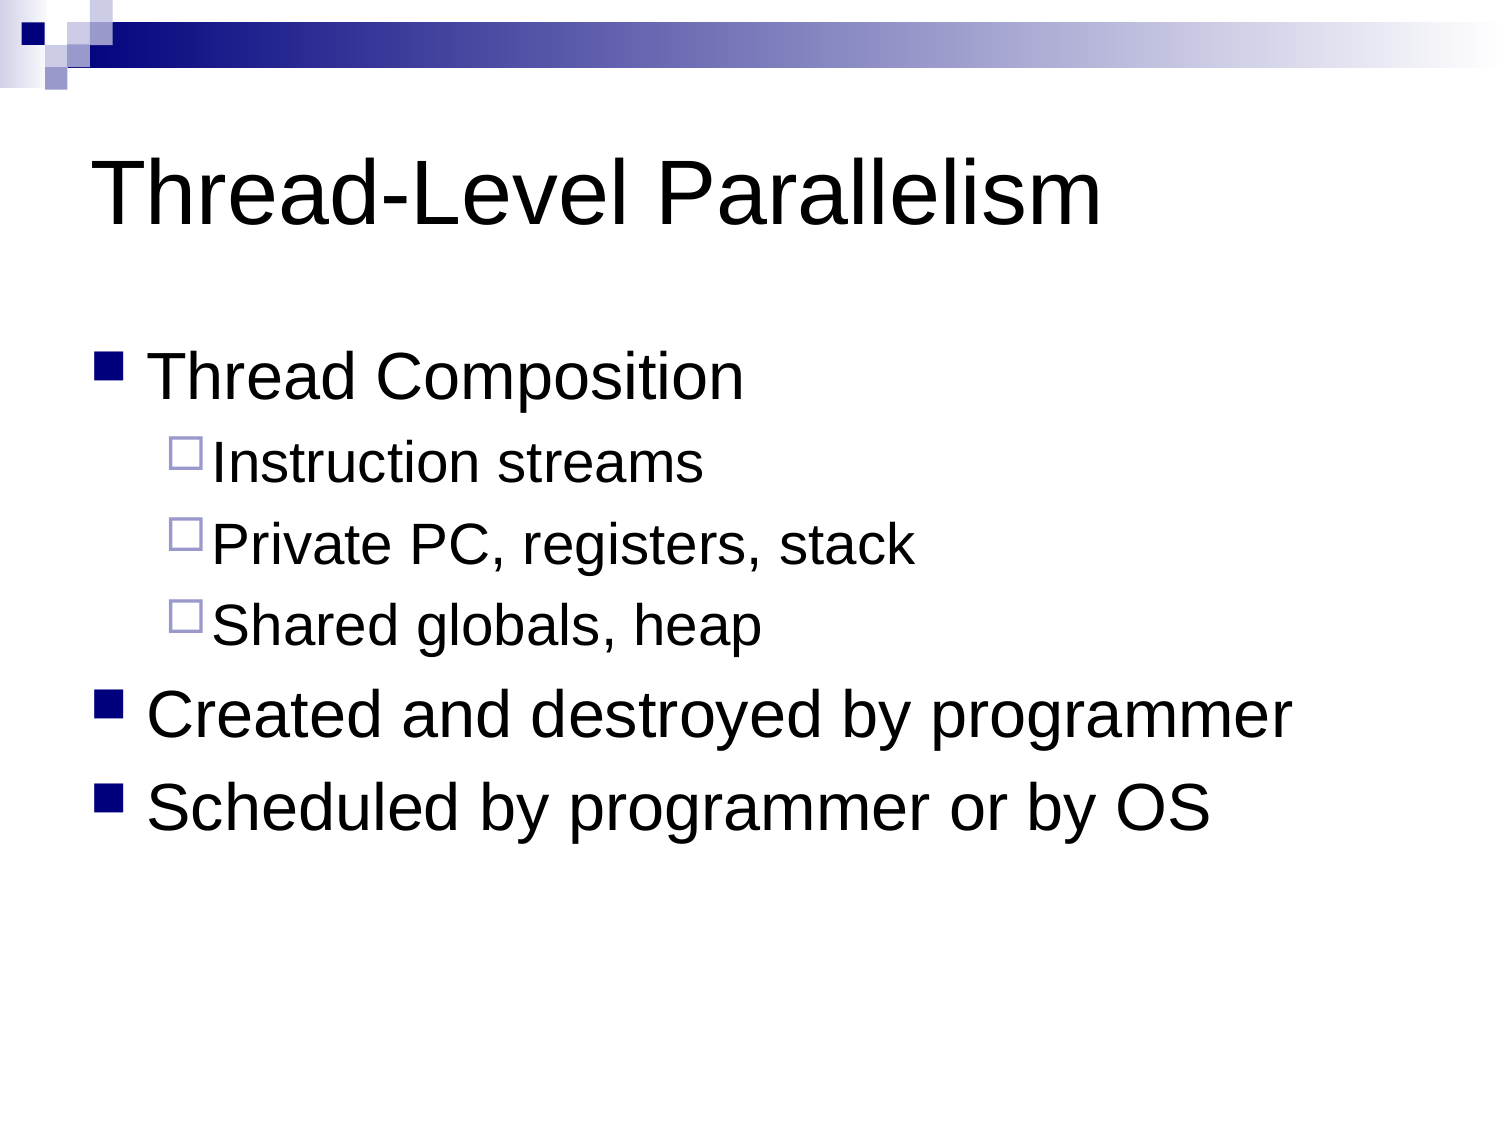

# Thread-Level Parallelism
Thread Composition
Instruction streams
Private PC, registers, stack
Shared globals, heap
Created and destroyed by programmer
Scheduled by programmer or by OS